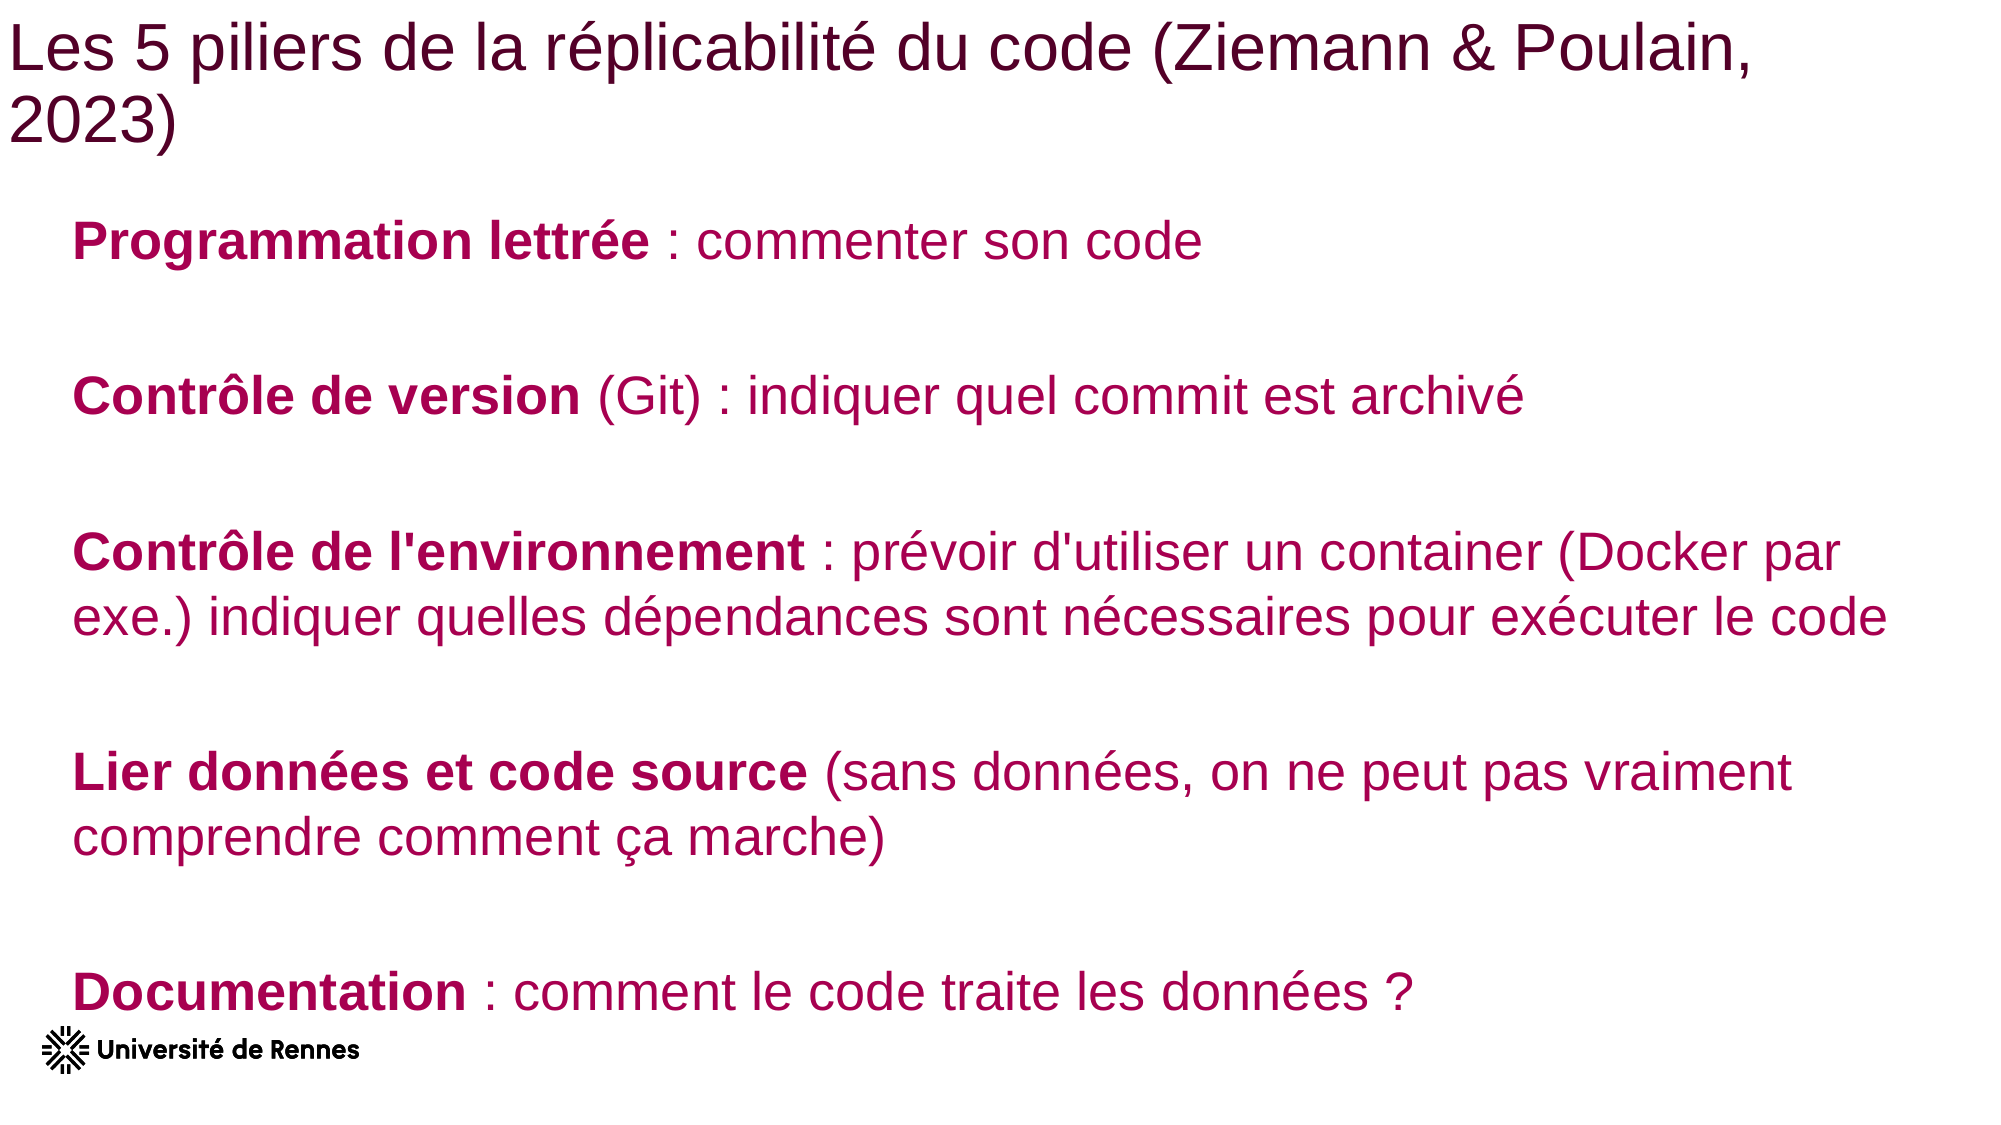

# Les 5 piliers de la réplicabilité du code (Ziemann & Poulain, 2023)
Programmation lettrée : commenter son code

Contrôle de version (Git) : indiquer quel commit est archivé

Contrôle de l'environnement : prévoir d'utiliser un container (Docker par exe.) indiquer quelles dépendances sont nécessaires pour exécuter le code

Lier données et code source (sans données, on ne peut pas vraiment comprendre comment ça marche)

Documentation : comment le code traite les données ?